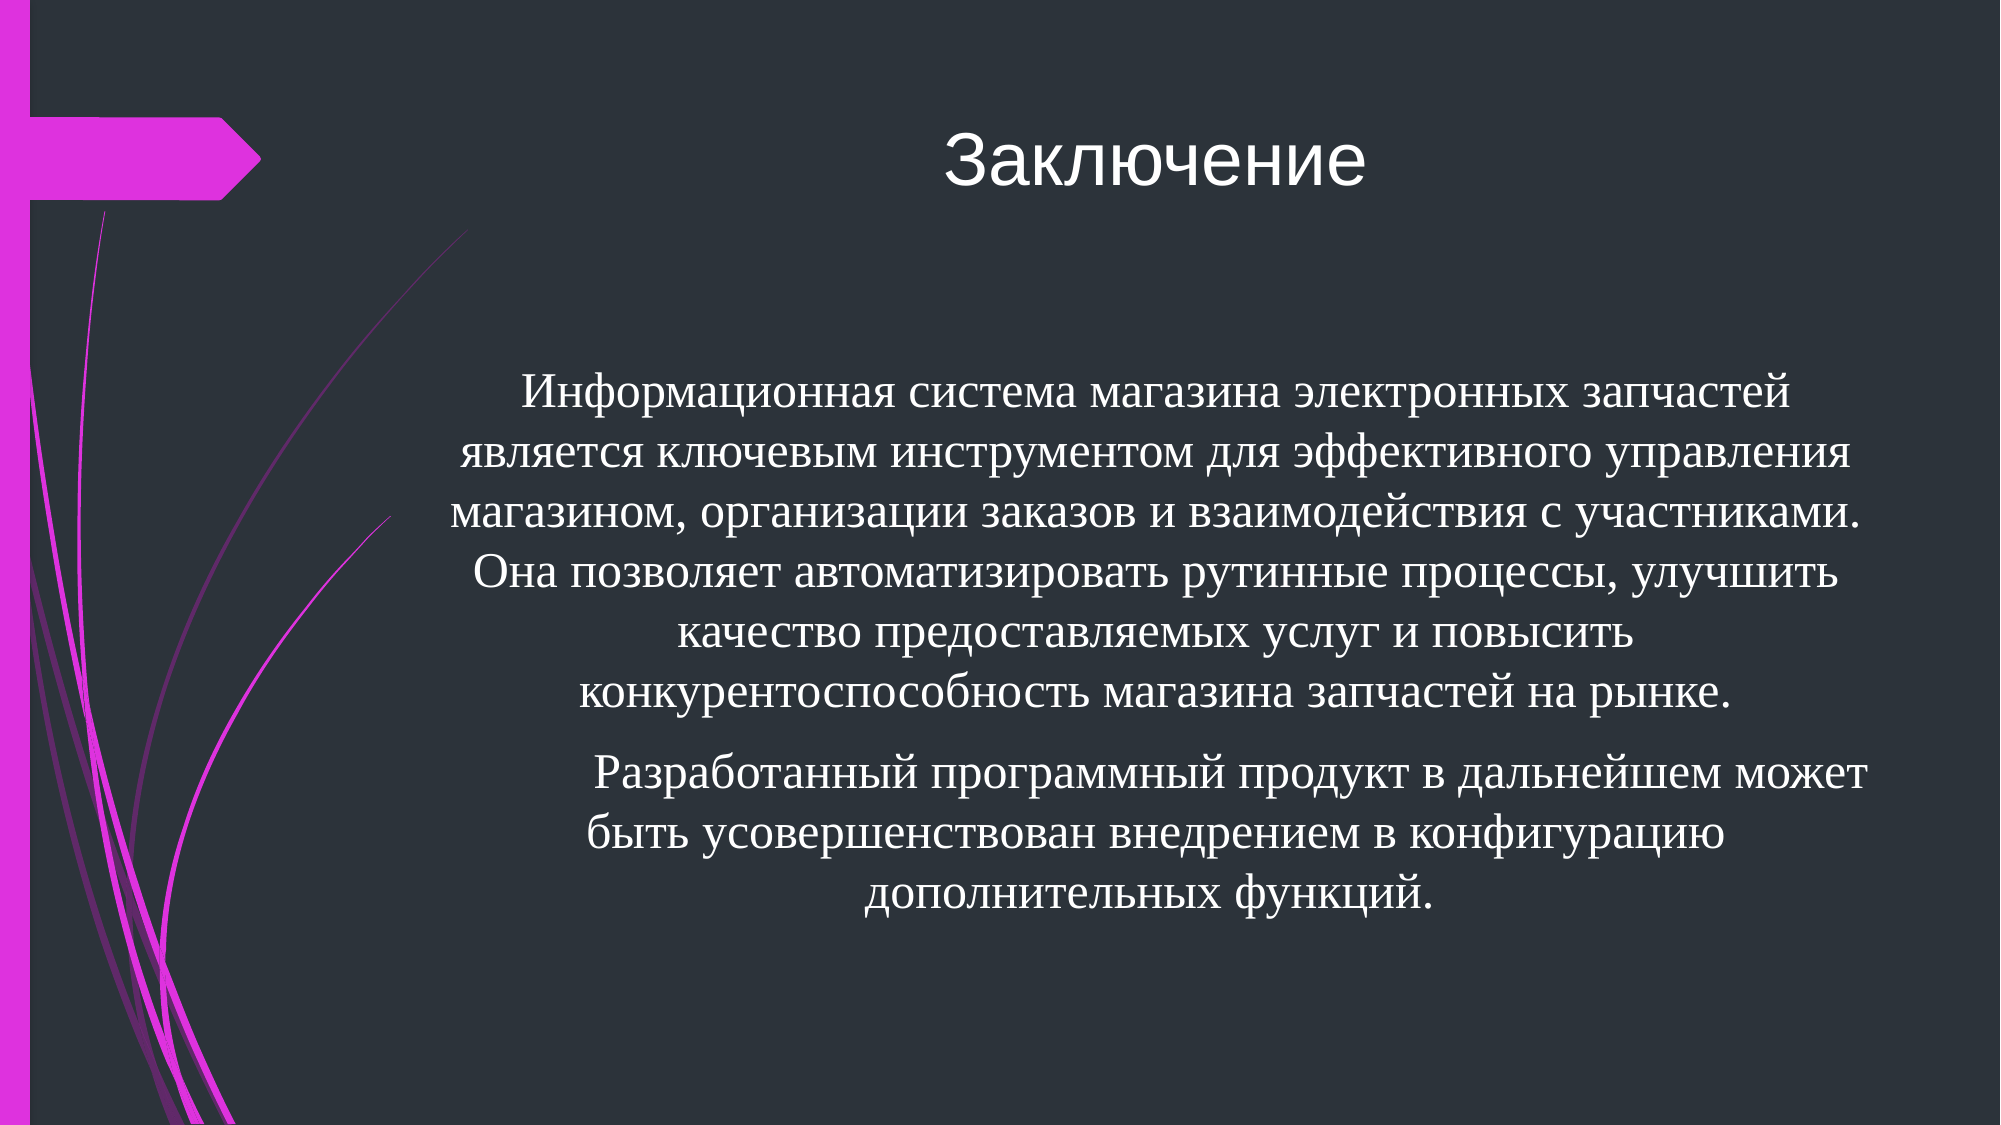

# Заключение
Информационная система магазина электронных запчастей является ключевым инструментом для эффективного управления магазином, организации заказов и взаимодействия с участниками. Она позволяет автоматизировать рутинные процессы, улучшить качество предоставляемых услуг и повысить конкурентоспособность магазина запчастей на рынке.
	Разработанный программный продукт в дальнейшем может быть усовершенствован внедрением в конфигурацию дополнительных функций.